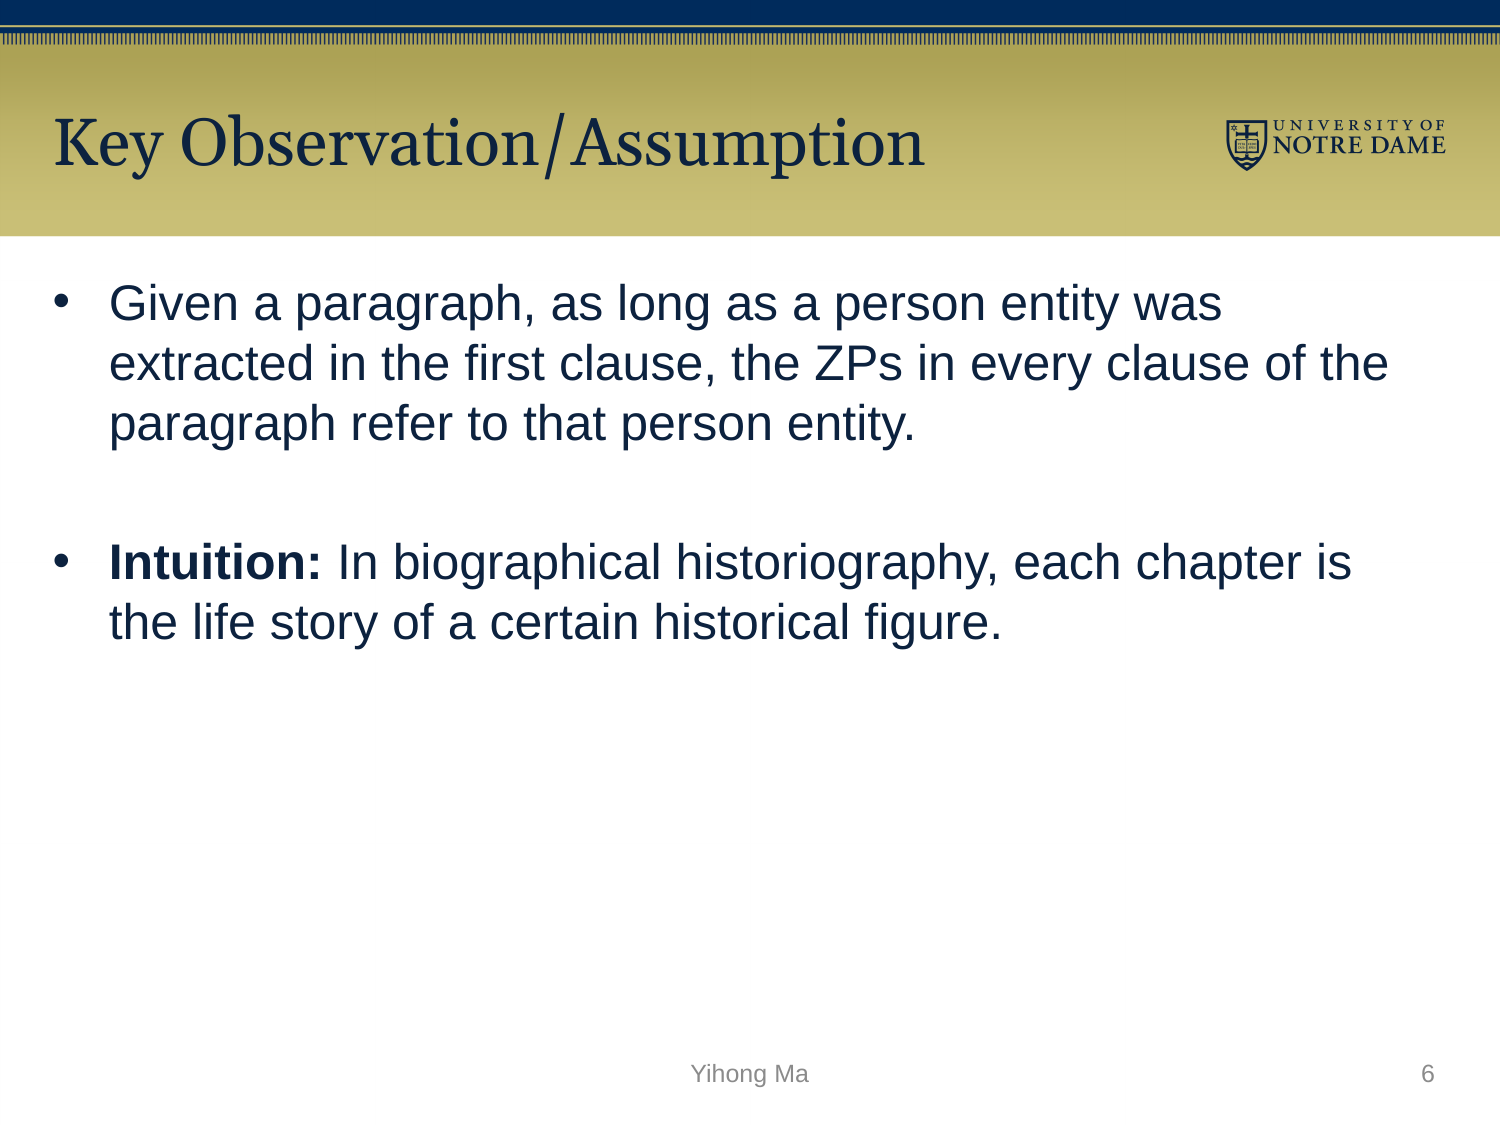

# Key Observation/Assumption
Given a paragraph, as long as a person entity was extracted in the first clause, the ZPs in every clause of the paragraph refer to that person entity.

Intuition: In biographical historiography, each chapter is the life story of a certain historical figure.
Yihong Ma
6